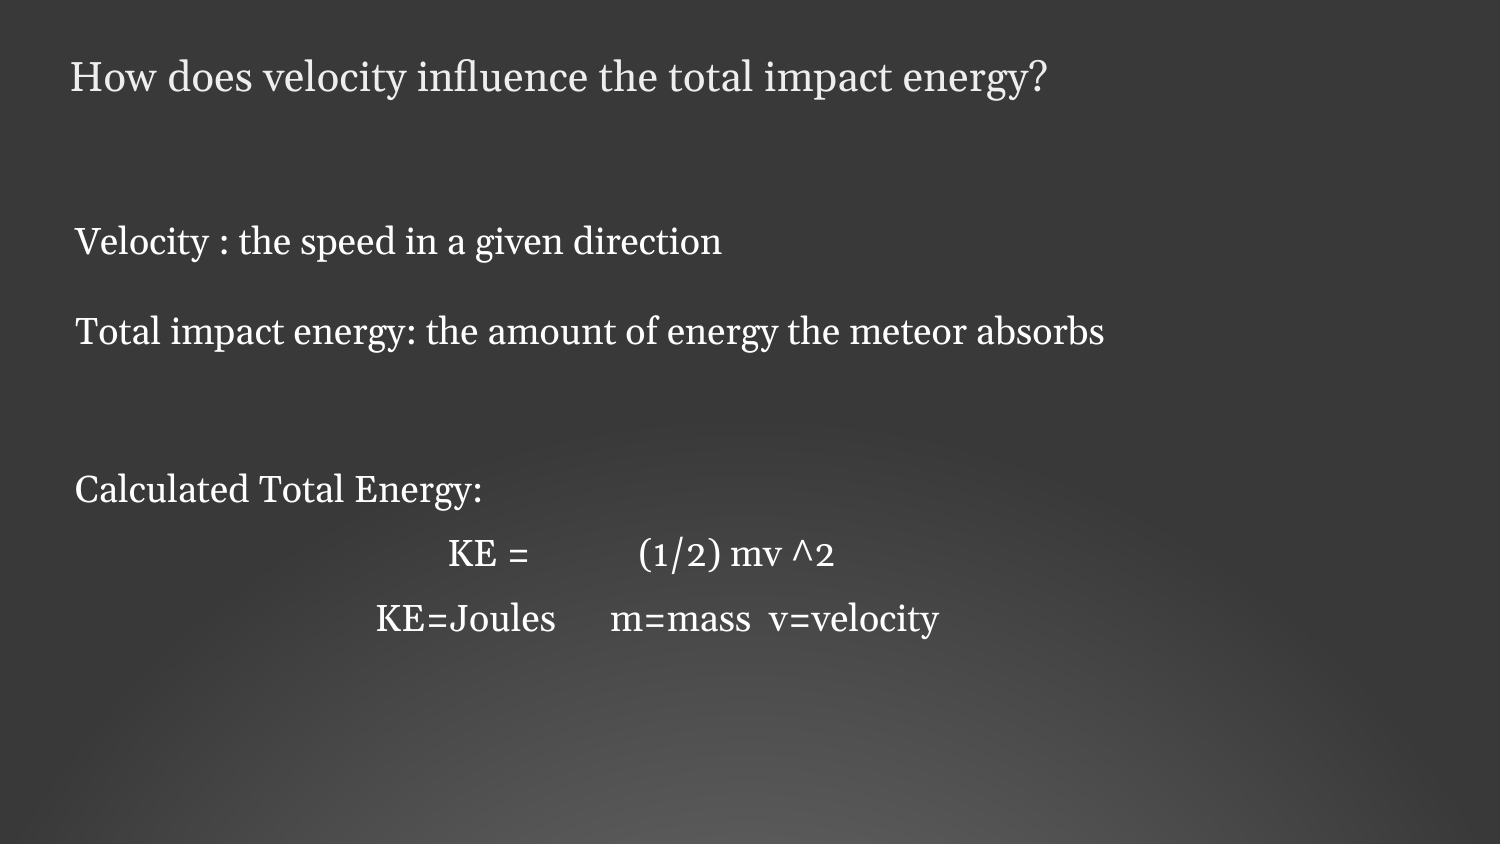

# How does velocity influence the total impact energy?
Velocity : the speed in a given direction

Total impact energy: the amount of energy the meteor absorbs

Calculated Total Energy:
		        KE =            (1/2) mv ^2
KE=Joules      m=mass  v=velocity